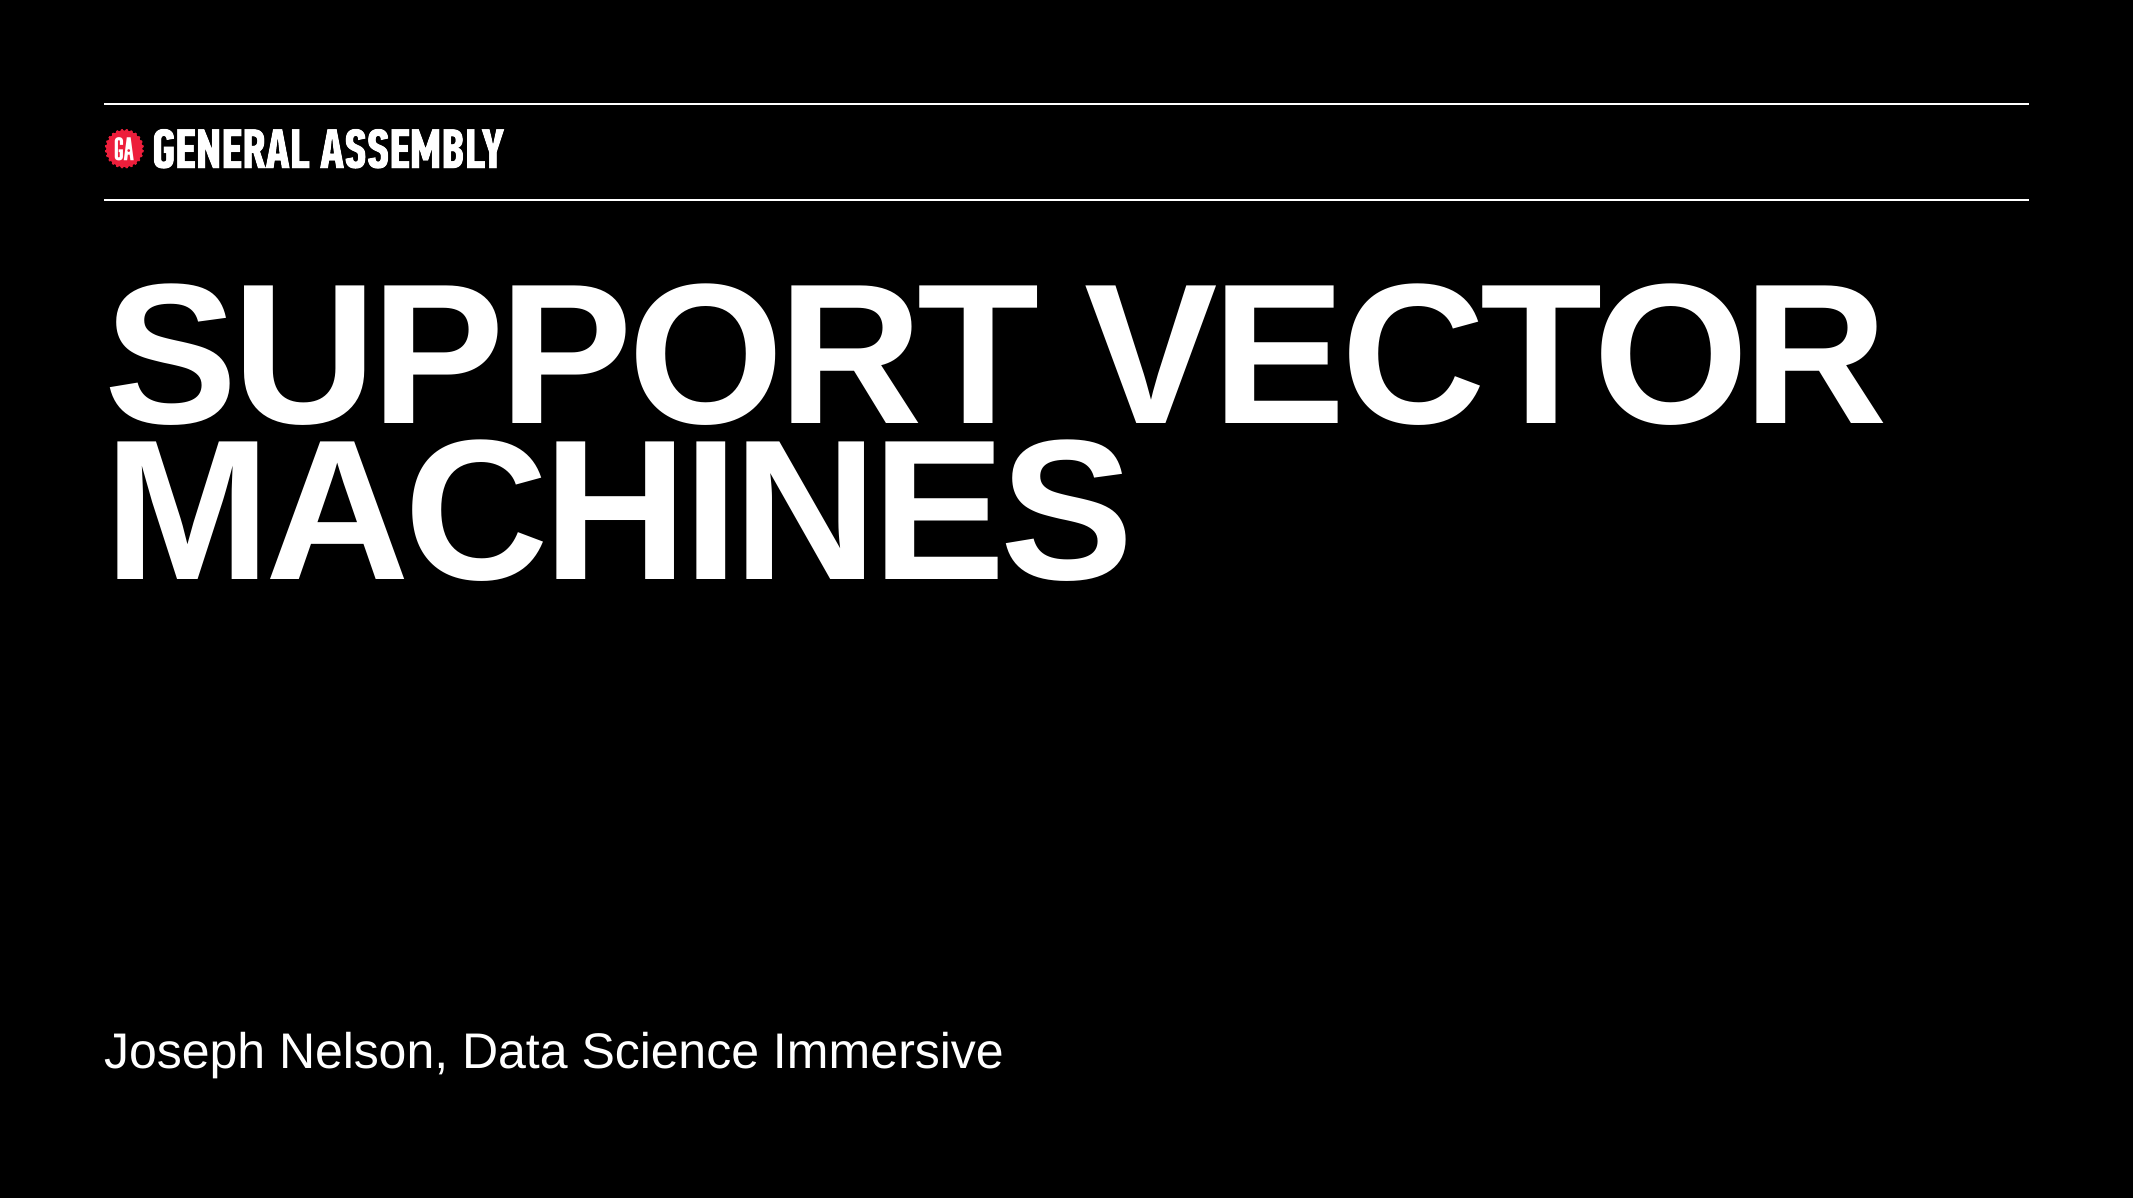

SUPPORT VECTOR MACHINES
Joseph Nelson, Data Science Immersive